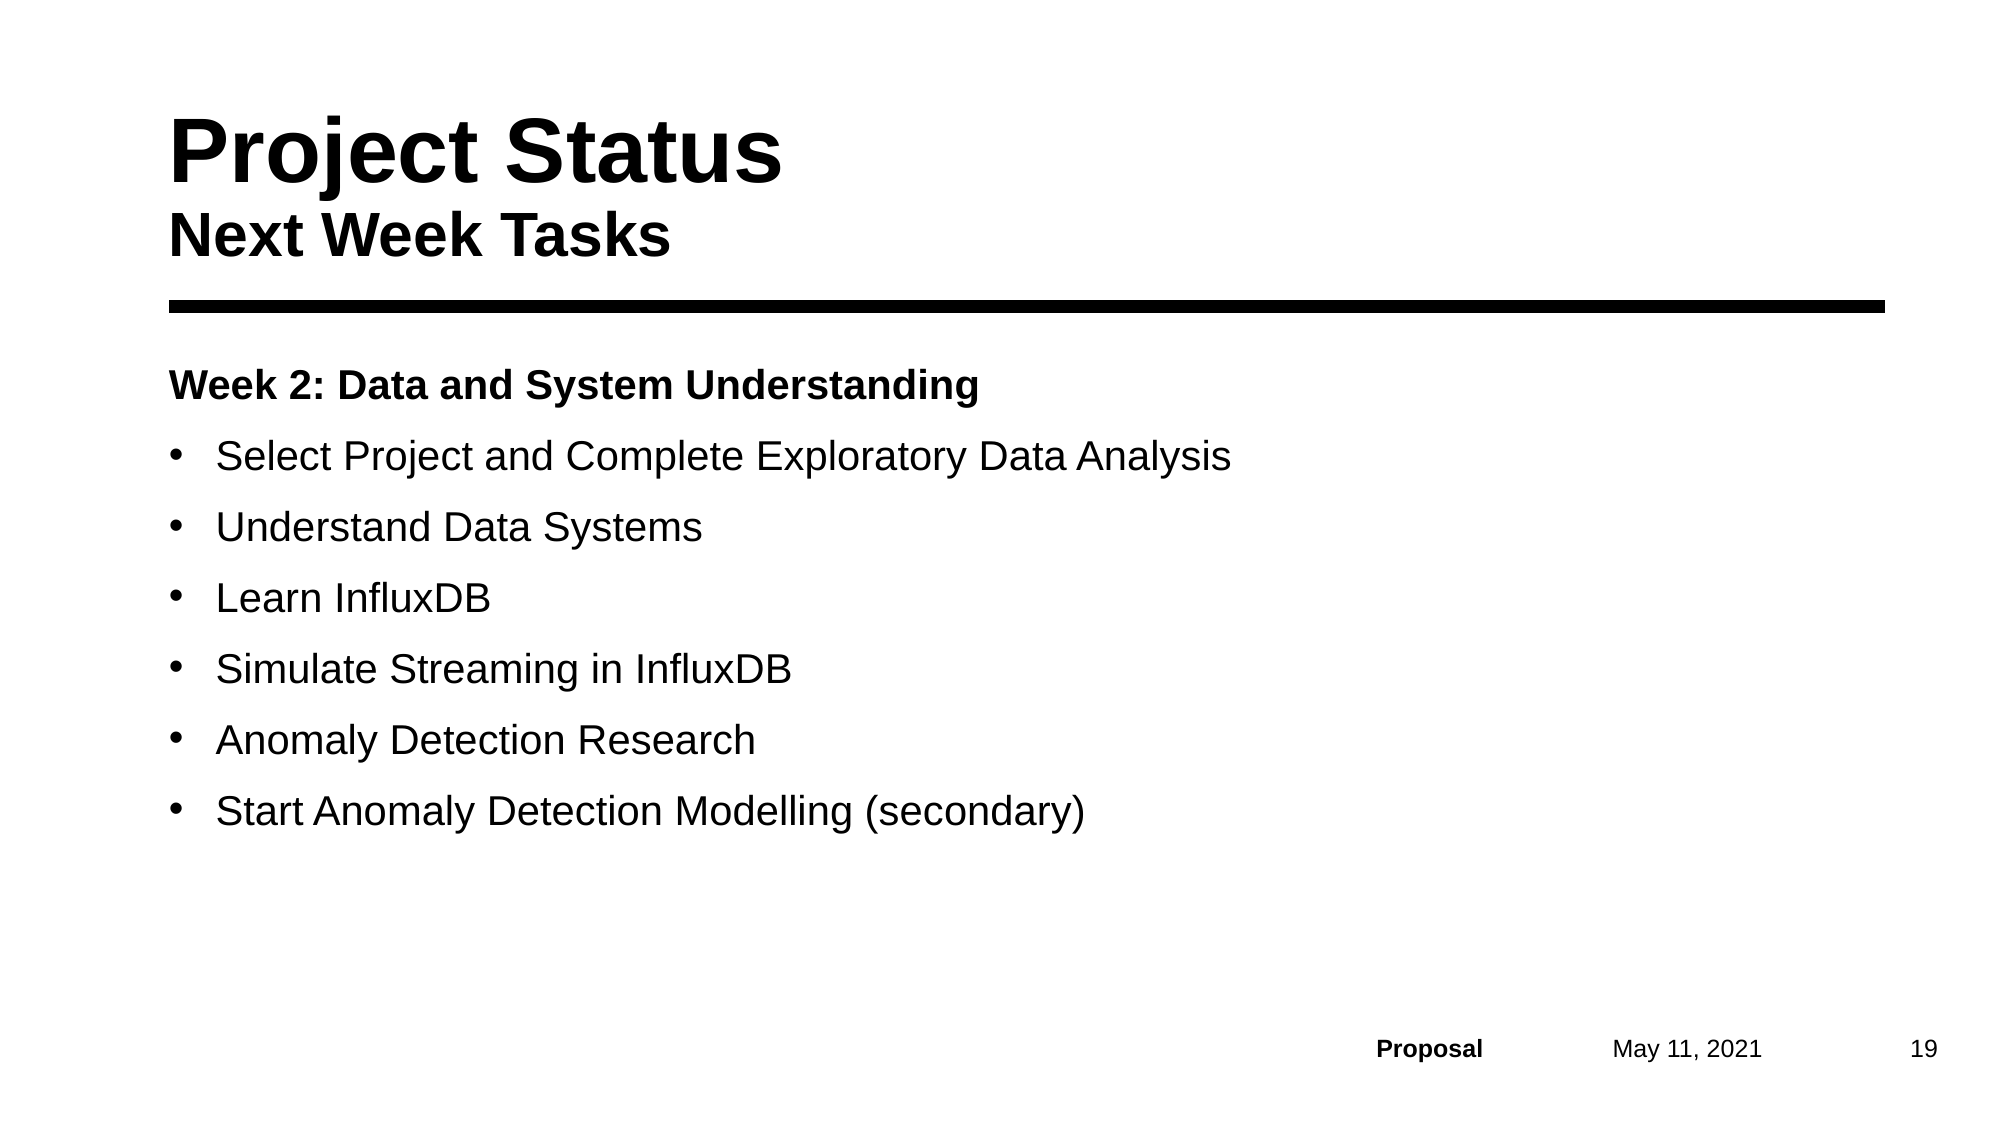

# Project Status Next Week Tasks
Week 2: Data and System Understanding
Select Project and Complete Exploratory Data Analysis
Understand Data Systems
Learn InfluxDB
Simulate Streaming in InfluxDB
Anomaly Detection Research
Start Anomaly Detection Modelling (secondary)

May 11, 2021
19
Proposal